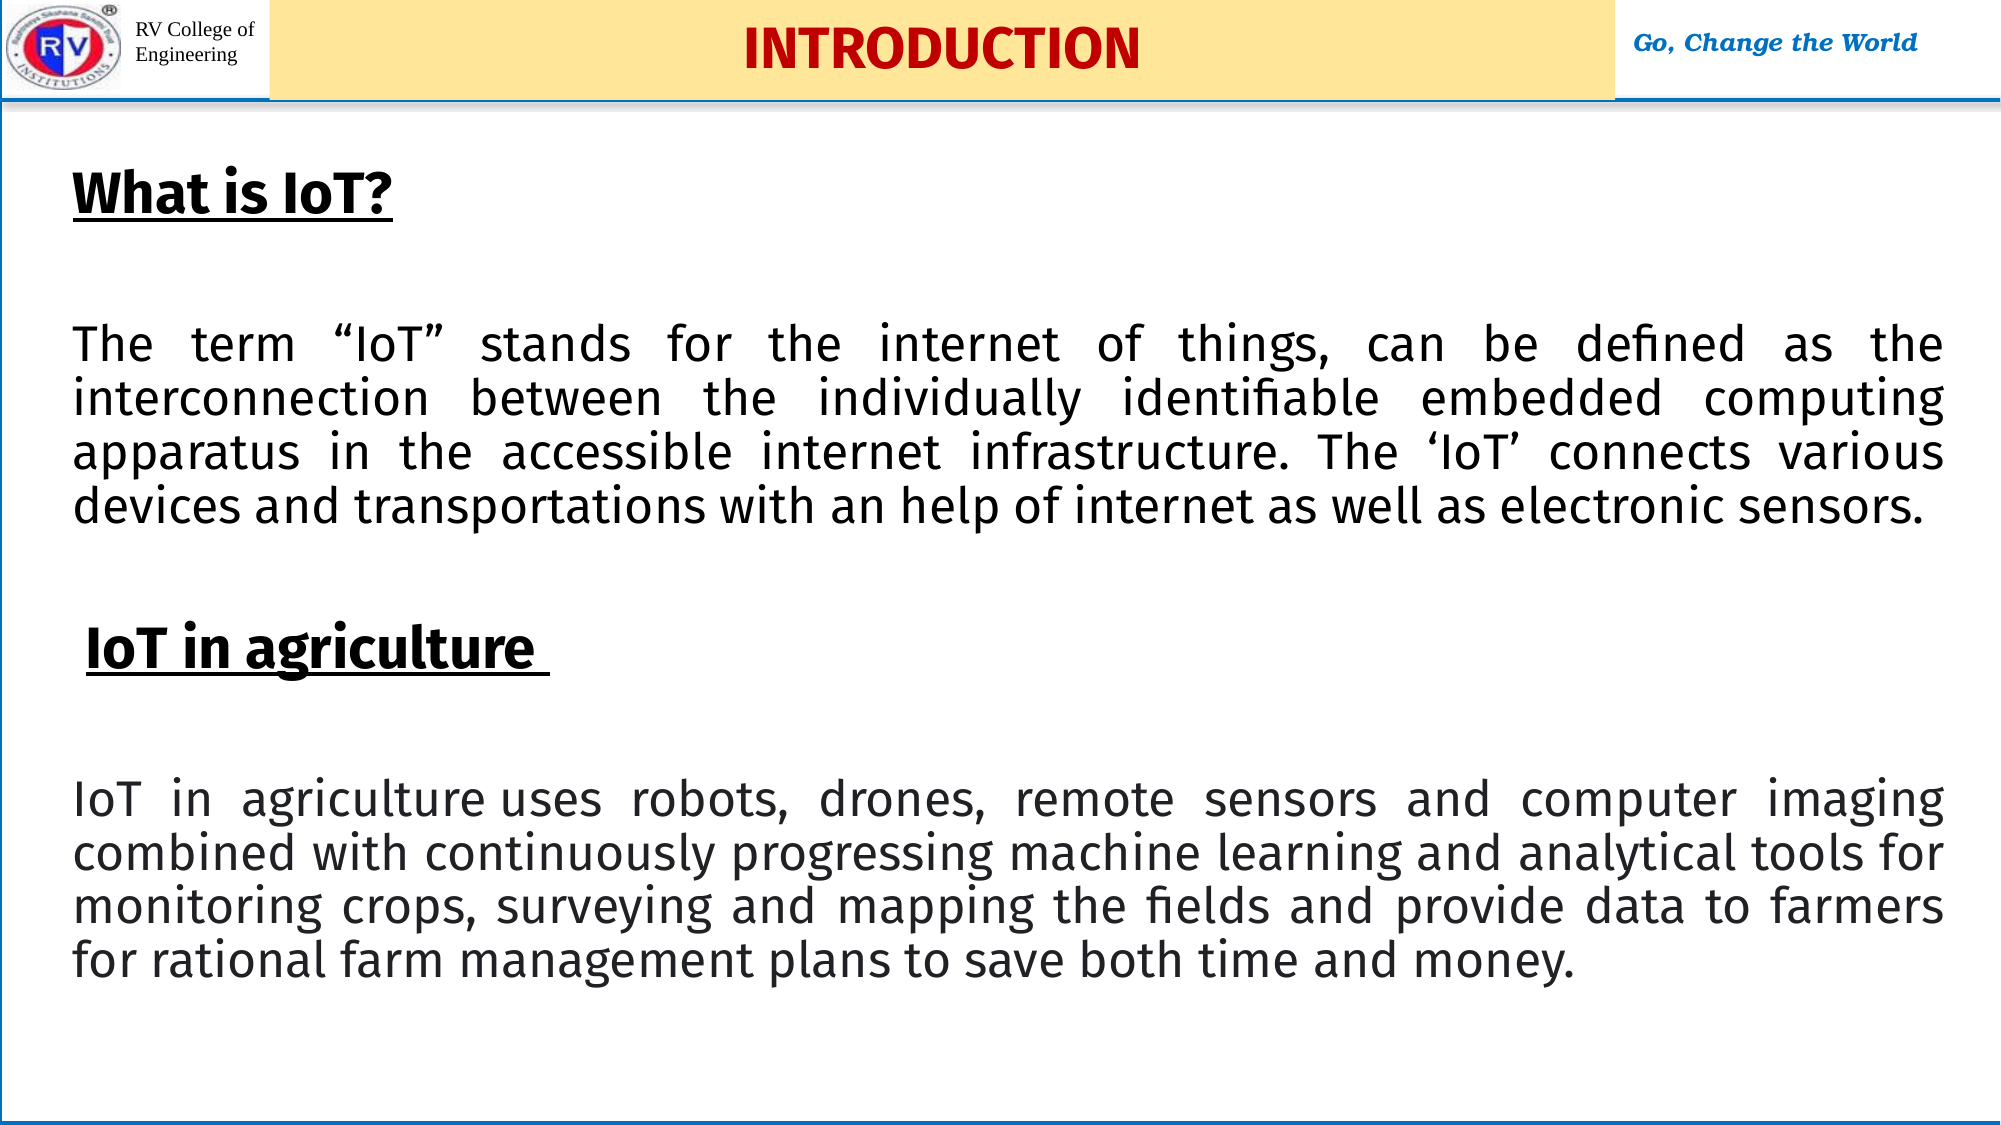

# INTRODUCTION
What is IoT?

The term “IoT” stands for the internet of things, can be defined as the interconnection between the individually identifiable embedded computing apparatus in the accessible internet infrastructure. The ‘IoT’ connects various devices and transportations with an help of internet as well as electronic sensors.

 IoT in agriculture

IoT in agriculture uses robots, drones, remote sensors and computer imaging combined with continuously progressing machine learning and analytical tools for monitoring crops, surveying and mapping the fields and provide data to farmers for rational farm management plans to save both time and money.